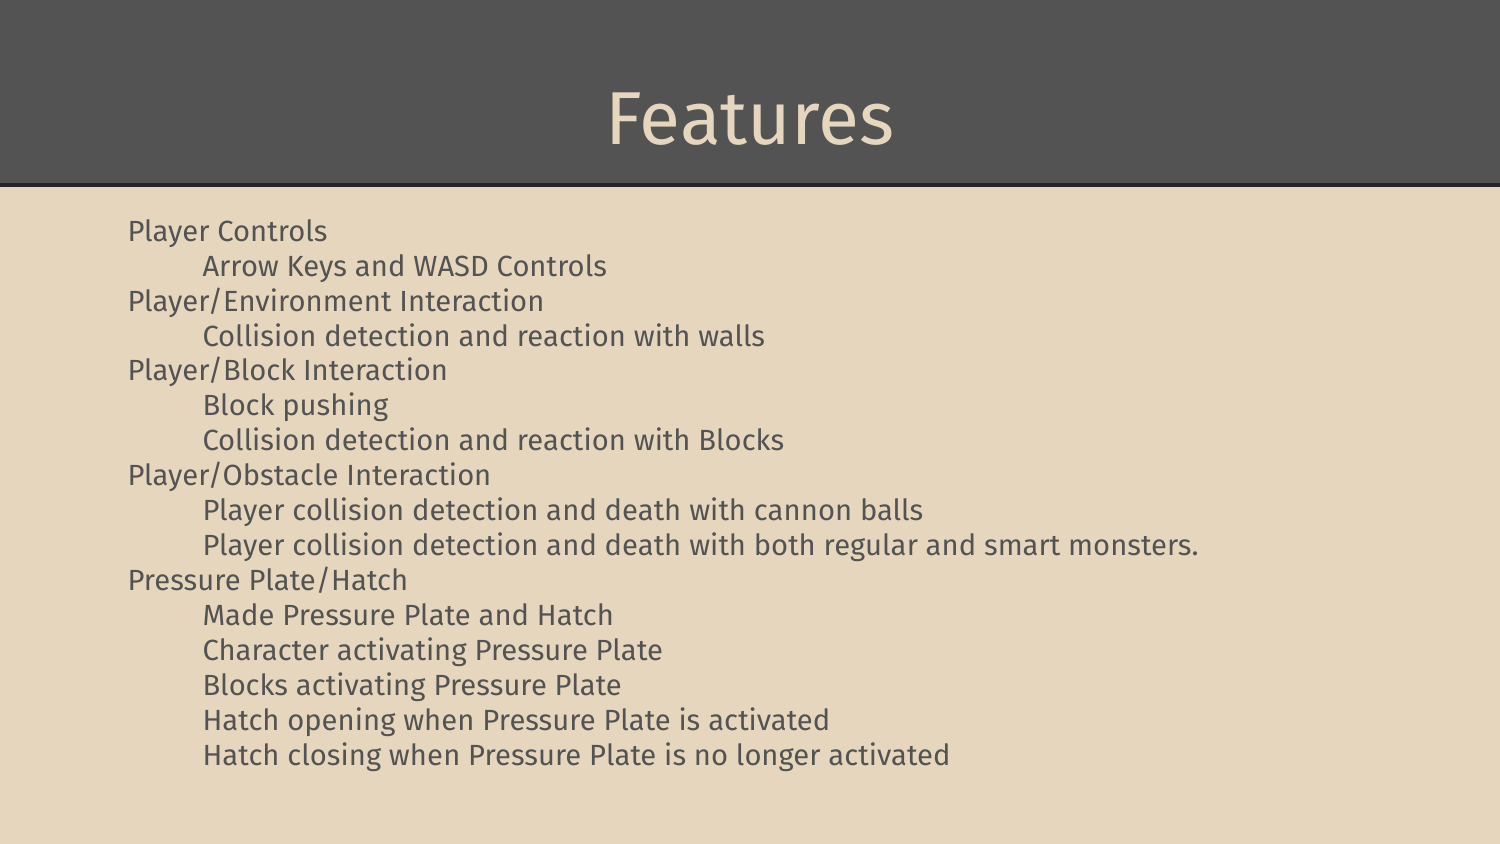

# Features
Player Controls
Arrow Keys and WASD Controls
Player/Environment Interaction
Collision detection and reaction with walls
Player/Block Interaction
Block pushing
Collision detection and reaction with Blocks
Player/Obstacle Interaction
Player collision detection and death with cannon balls
Player collision detection and death with both regular and smart monsters.
Pressure Plate/Hatch
Made Pressure Plate and Hatch
Character activating Pressure Plate
Blocks activating Pressure Plate
Hatch opening when Pressure Plate is activated
Hatch closing when Pressure Plate is no longer activated